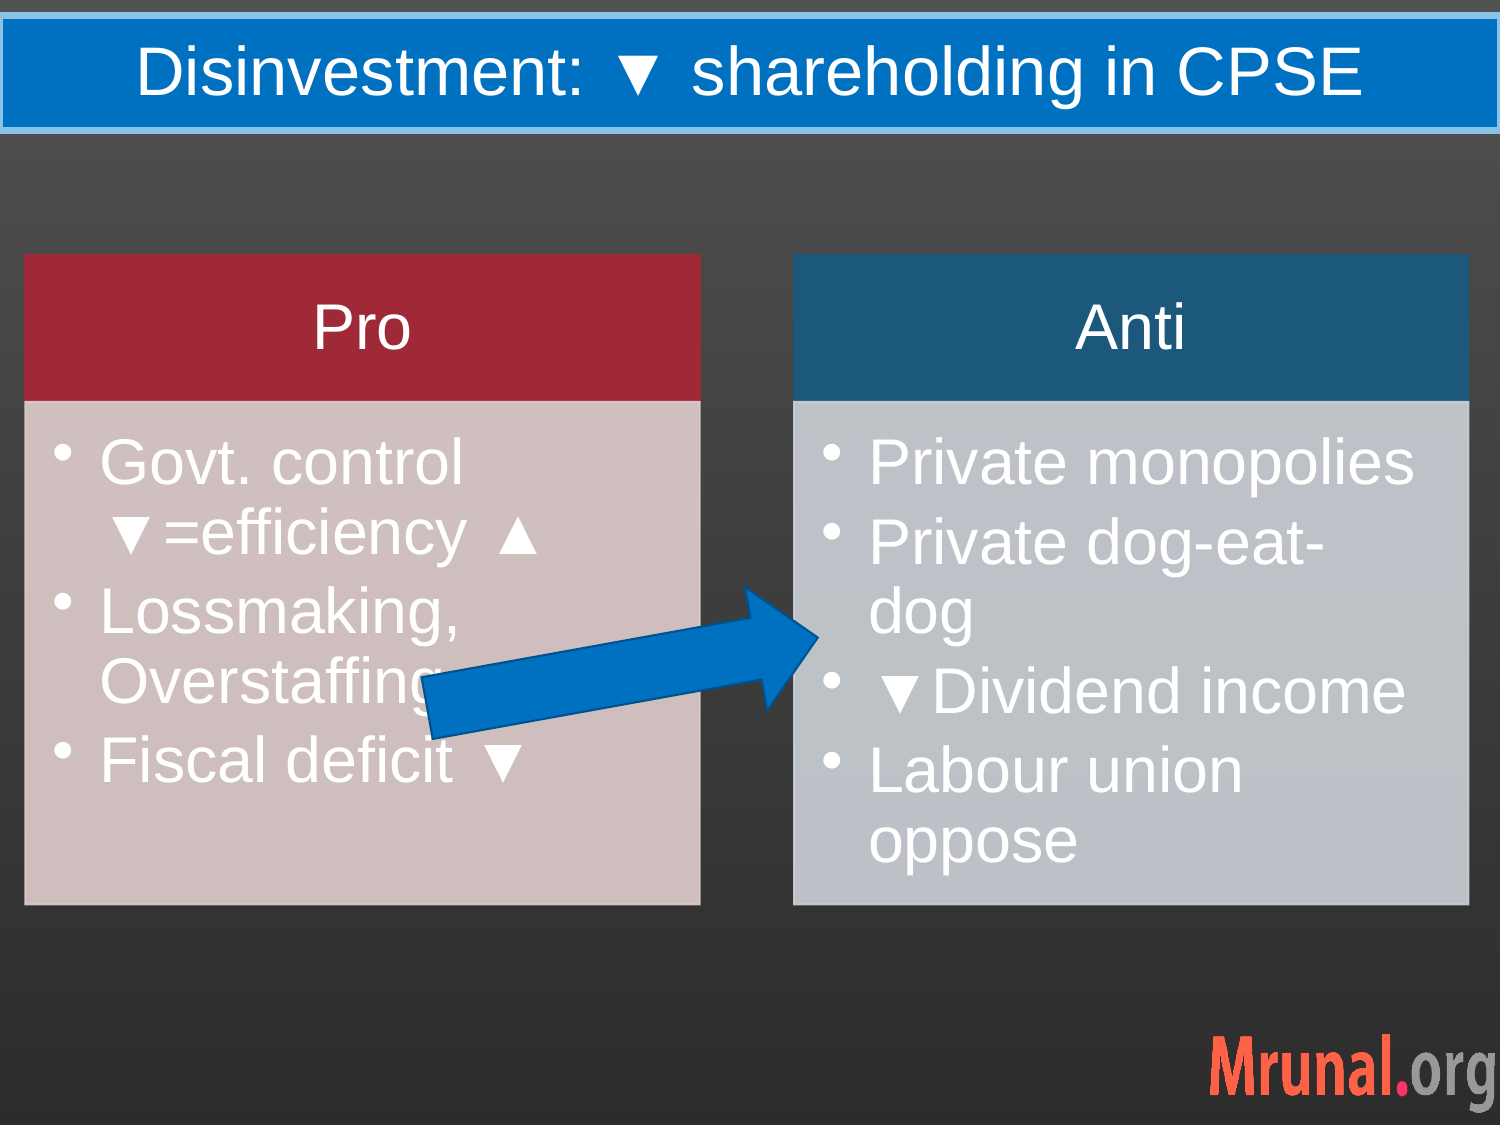

# Disinvestment: ▼ shareholding in CPSE
Pro
Govt. control ▼=efficiency ▲
Lossmaking, Overstaffing
Fiscal deficit ▼
Anti
Private monopolies
Private dog-eat-dog
▼Dividend income
Labour union oppose